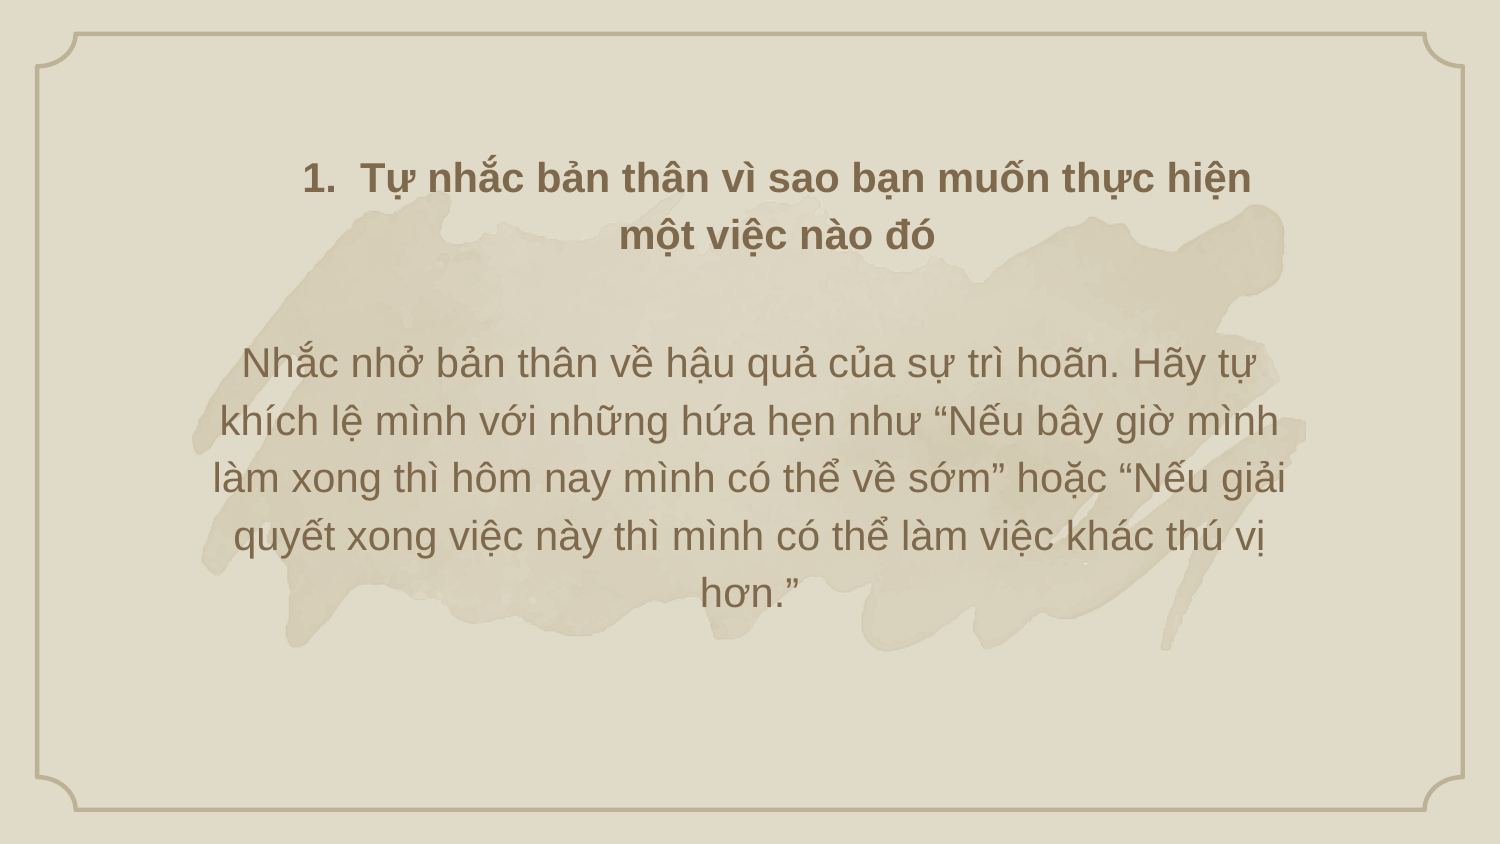

# 1.  Tự nhắc bản thân vì sao bạn muốn thực hiện một việc nào đó
Nhắc nhở bản thân về hậu quả của sự trì hoãn. Hãy tự khích lệ mình với những hứa hẹn như “Nếu bây giờ mình làm xong thì hôm nay mình có thể về sớm” hoặc “Nếu giải quyết xong việc này thì mình có thể làm việc khác thú vị hơn.”